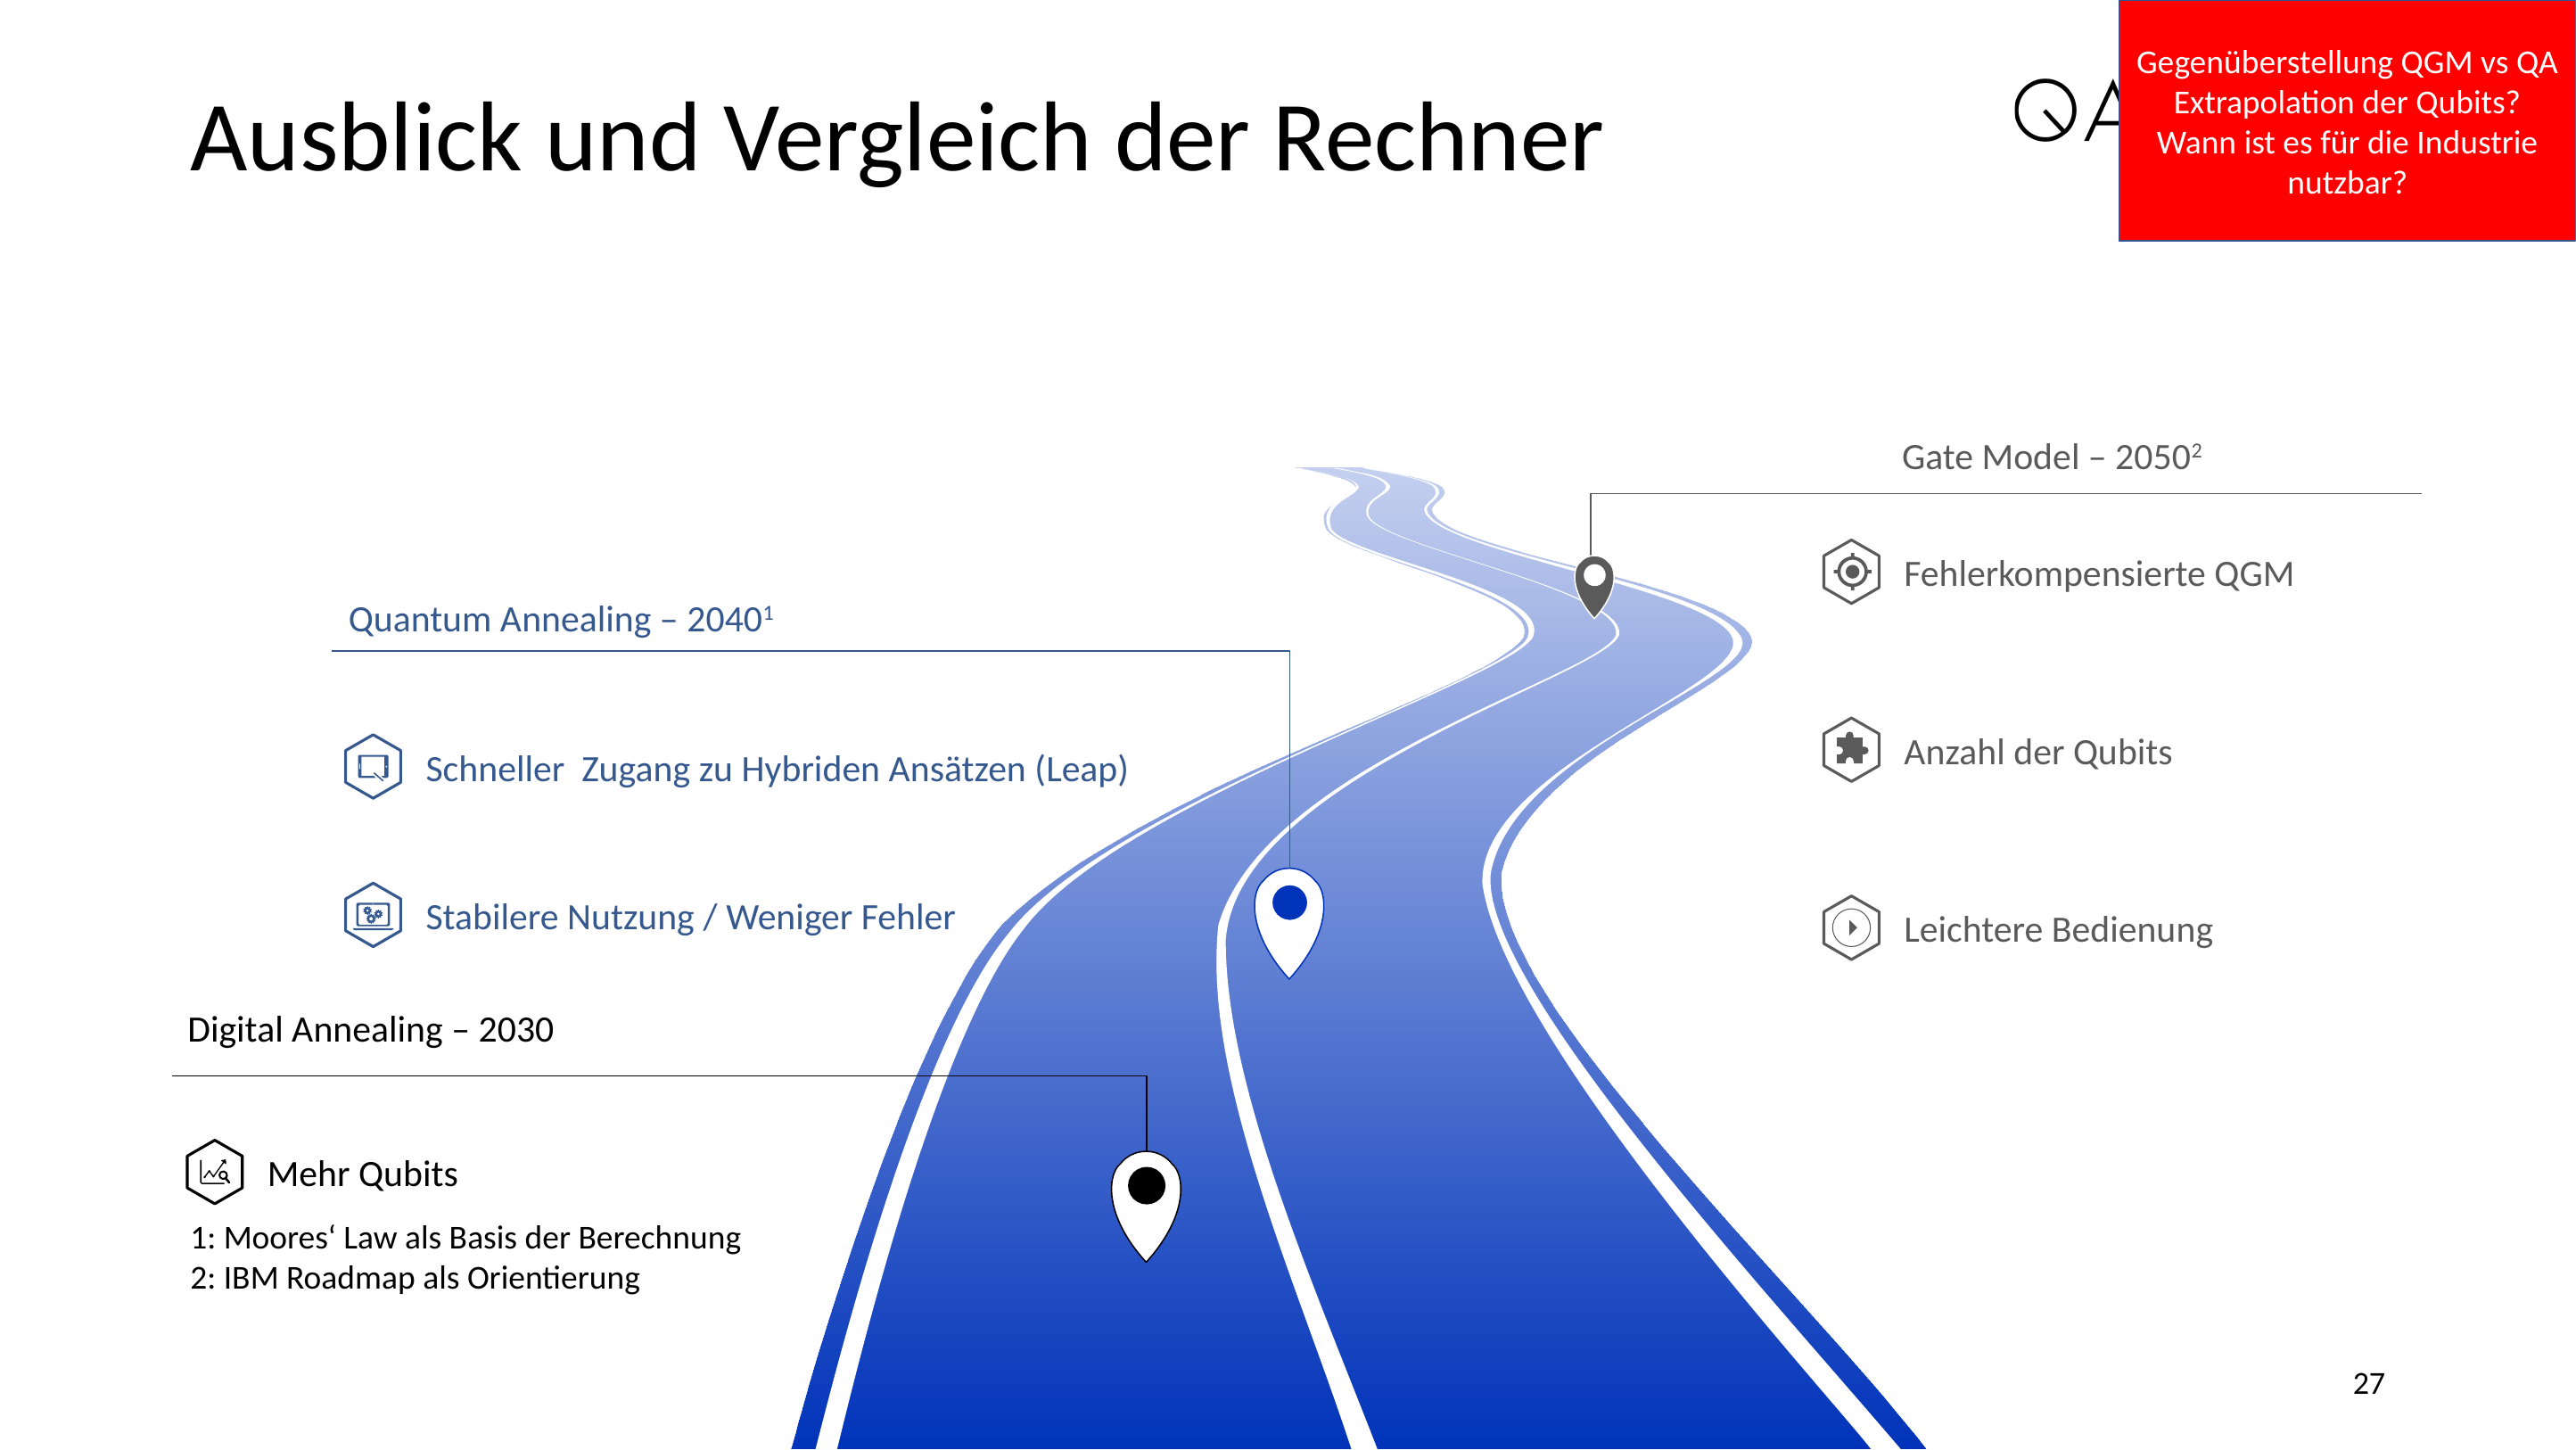

Gegenüberstellung QGM vs QA
Extrapolation der Qubits?
Wann ist es für die Industrie nutzbar?
# Ausblick und Vergleich der Rechner
Gate Model – 20502

Fehlerkompensierte QGM

Quantum Annealing – 20401

Anzahl der Qubits

Schneller  Zugang zu Hybriden Ansätzen (Leap)

Stabilere Nutzung / Weniger Fehler

Leichtere Bedienung

Digital Annealing – 2030

Mehr Qubits

1: Moores‘ Law als Basis der Berechnung
2: IBM Roadmap als Orientierung
27